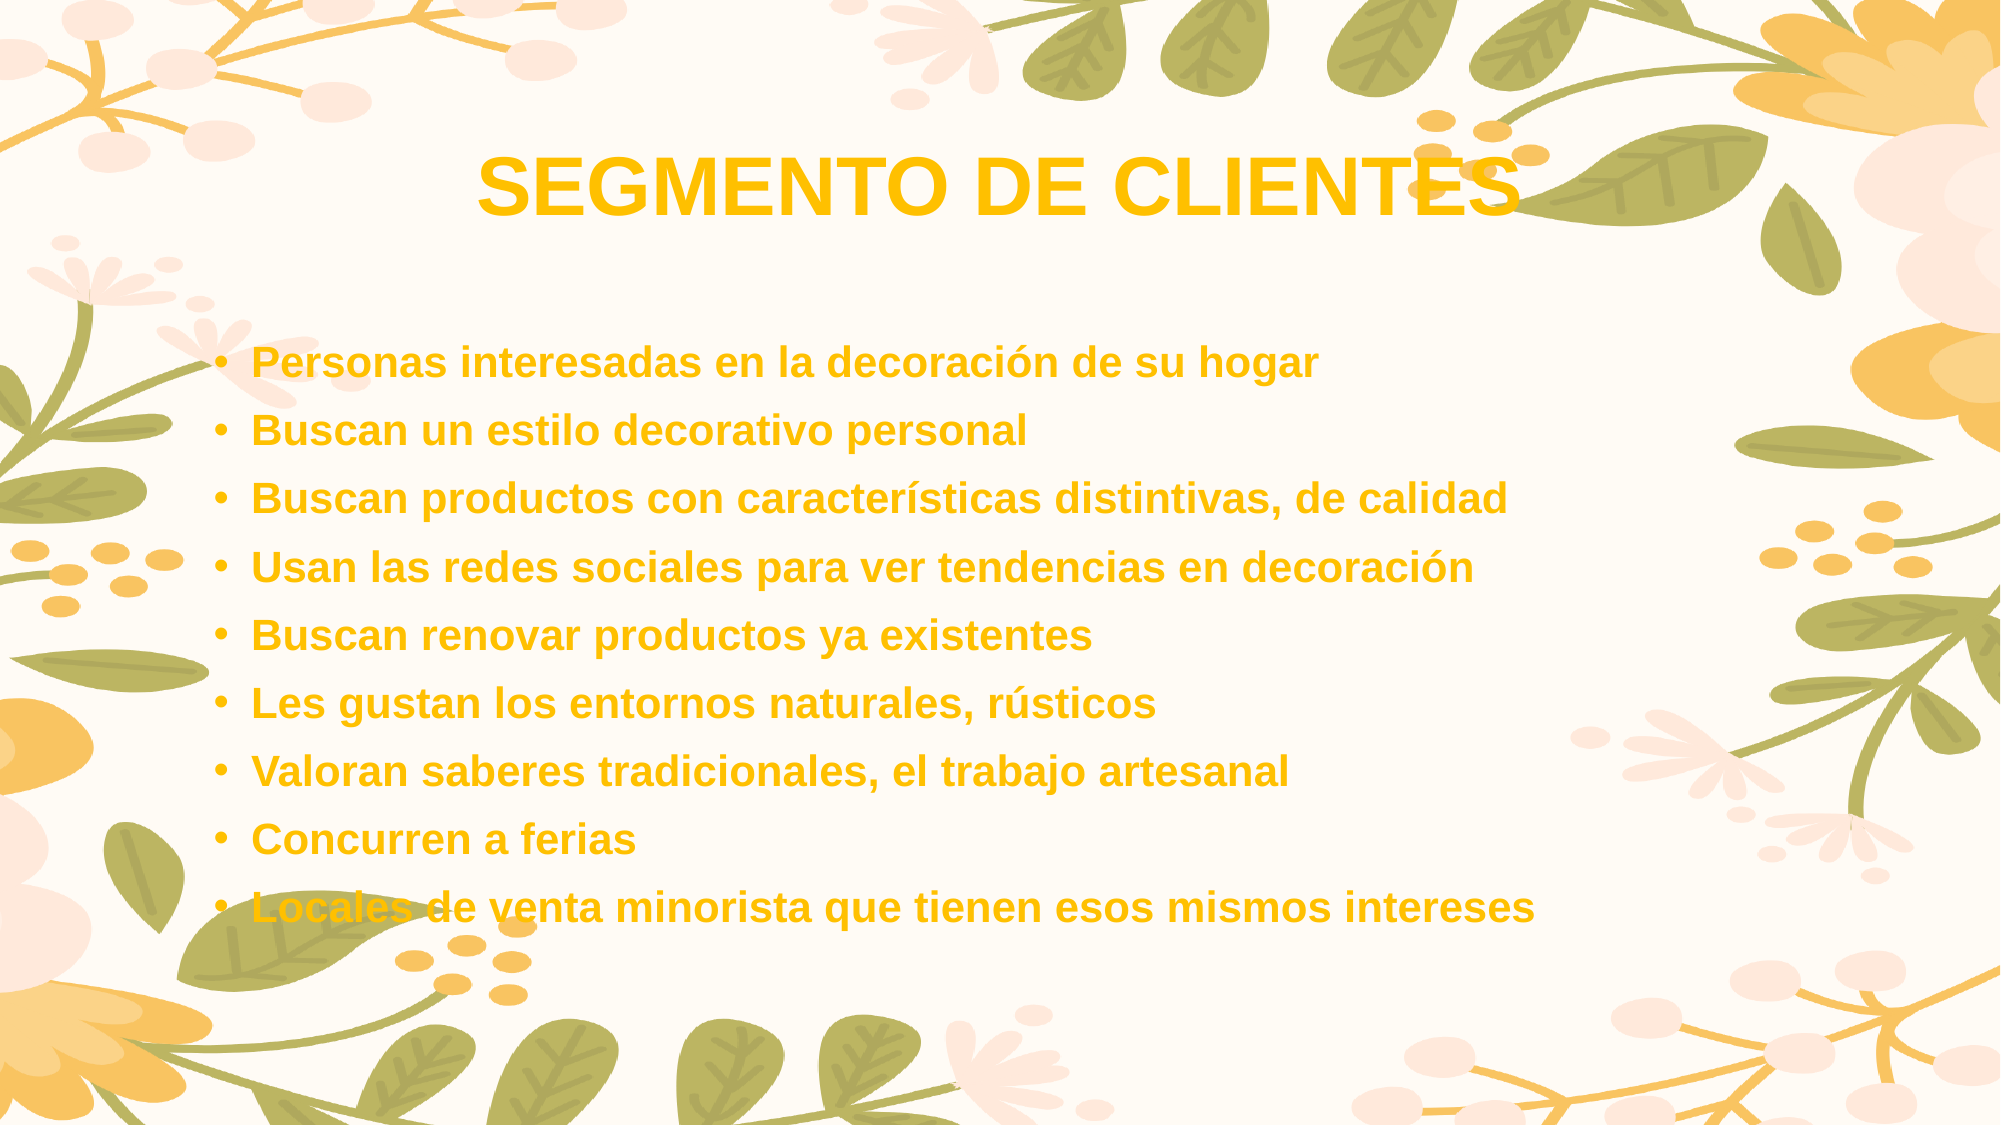

# SEGMENTO DE CLIENTES
Personas interesadas en la decoración de su hogar
Buscan un estilo decorativo personal
Buscan productos con características distintivas, de calidad
Usan las redes sociales para ver tendencias en decoración
Buscan renovar productos ya existentes
Les gustan los entornos naturales, rústicos
Valoran saberes tradicionales, el trabajo artesanal
Concurren a ferias
Locales de venta minorista que tienen esos mismos intereses